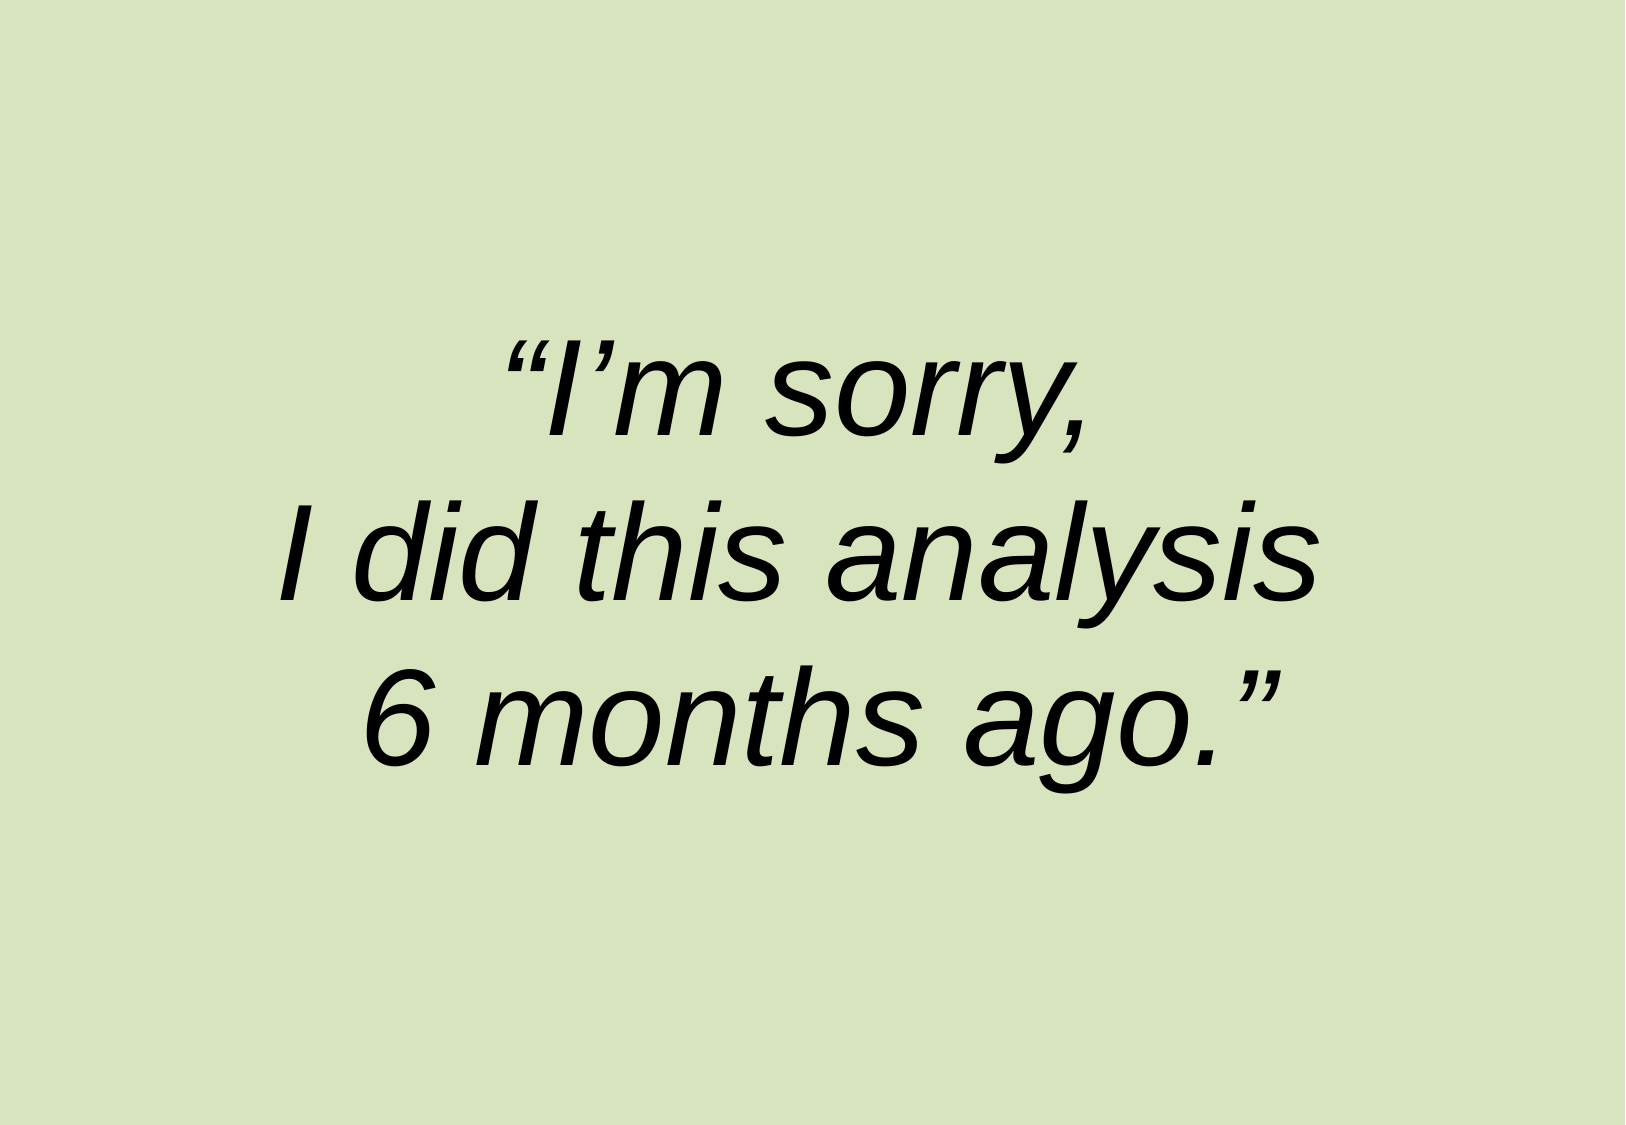

“I’m sorry,
I did this analysis
6 months ago.”